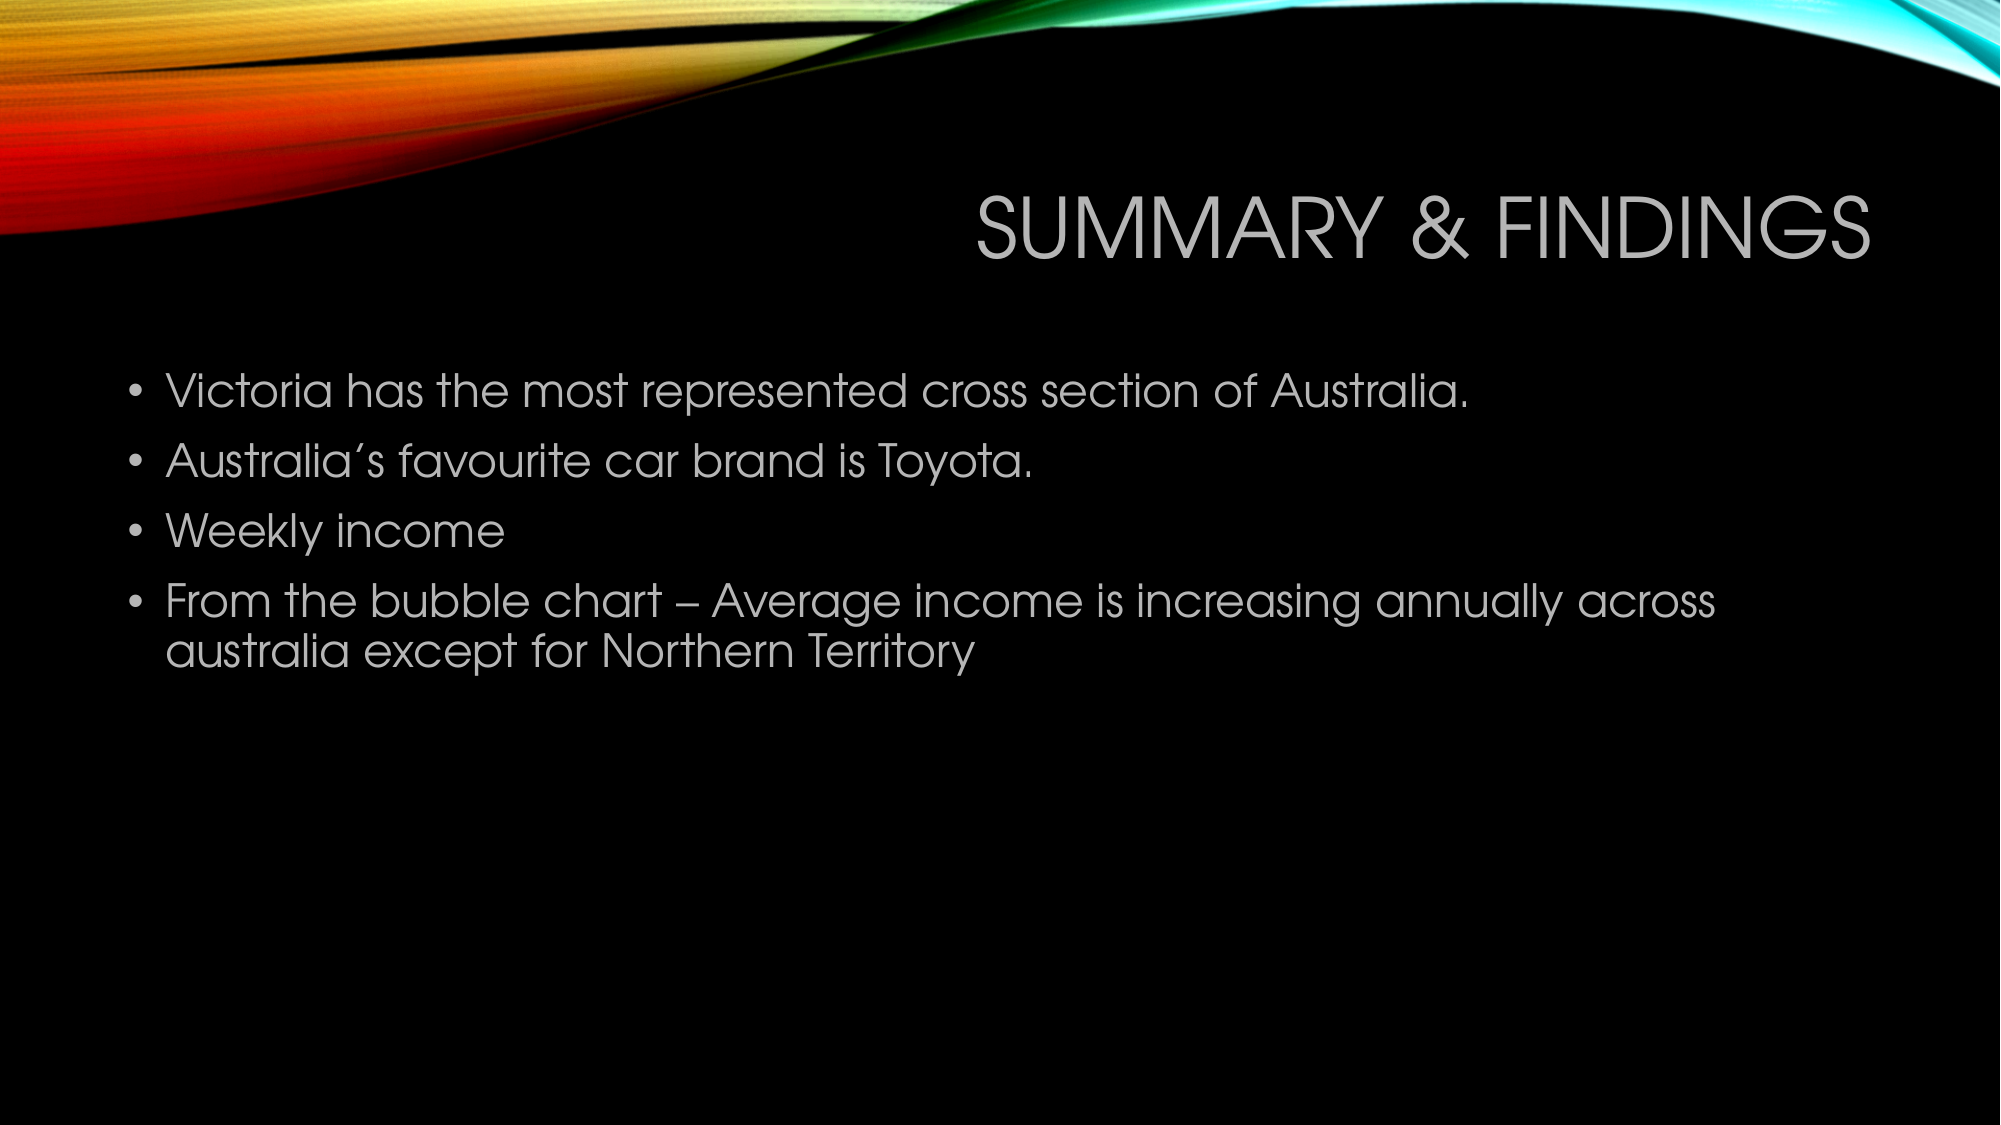

# Summary & Findings

Victoria has the most represented cross section of Australia.
Australia’s favourite car brand is Toyota.
Weekly income
From the bubble chart – Average income is increasing annually across australia except for Northern Territory